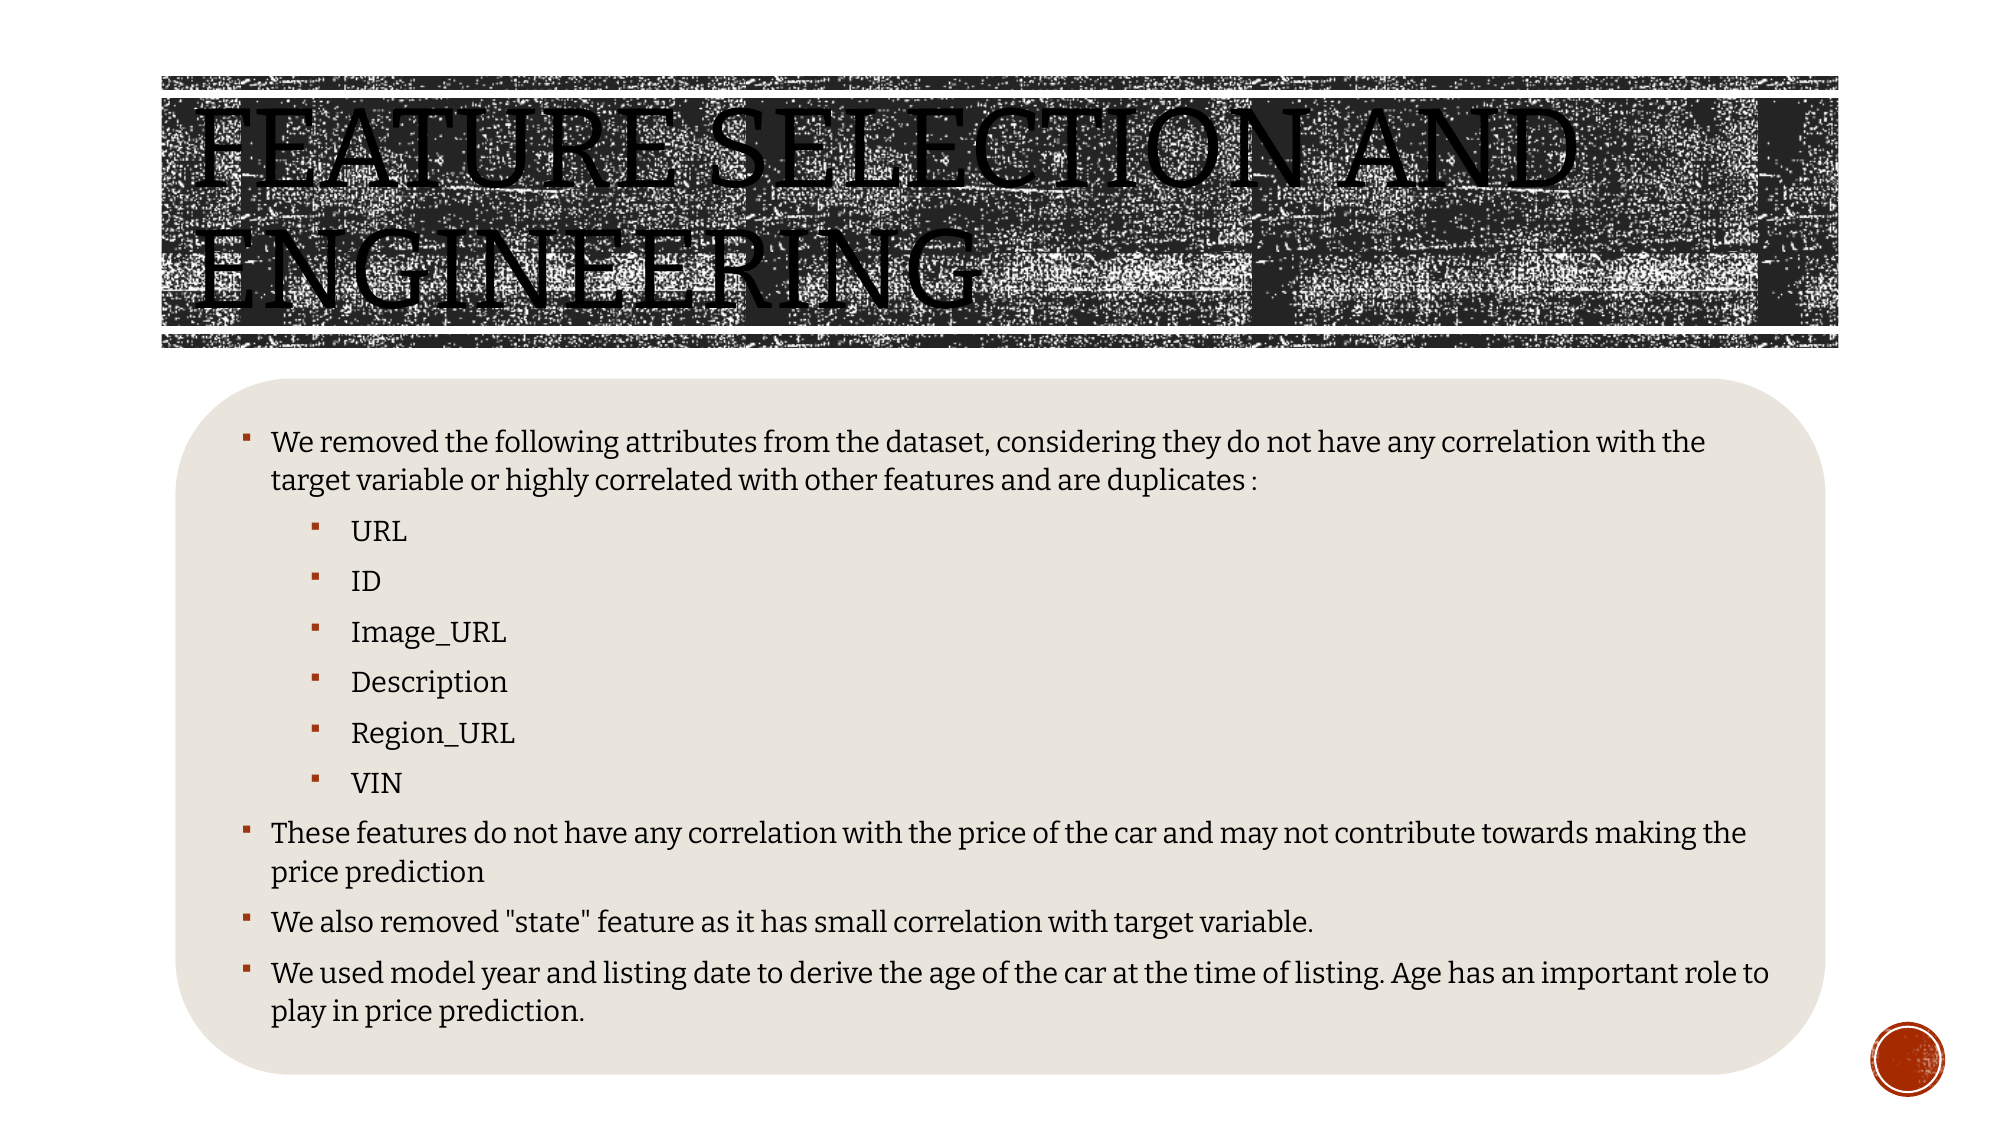

Feature selection and engineering

We removed the following attributes from the dataset, considering they do not have any correlation with the target variable or highly correlated with other features and are duplicates :
 URL
 ID
 Image_URL
 Description
 Region_URL
 VIN
These features do not have any correlation with the price of the car and may not contribute towards making the price prediction
We also removed "state" feature as it has small correlation with target variable.
We used model year and listing date to derive the age of the car at the time of listing. Age has an important role to play in price prediction.